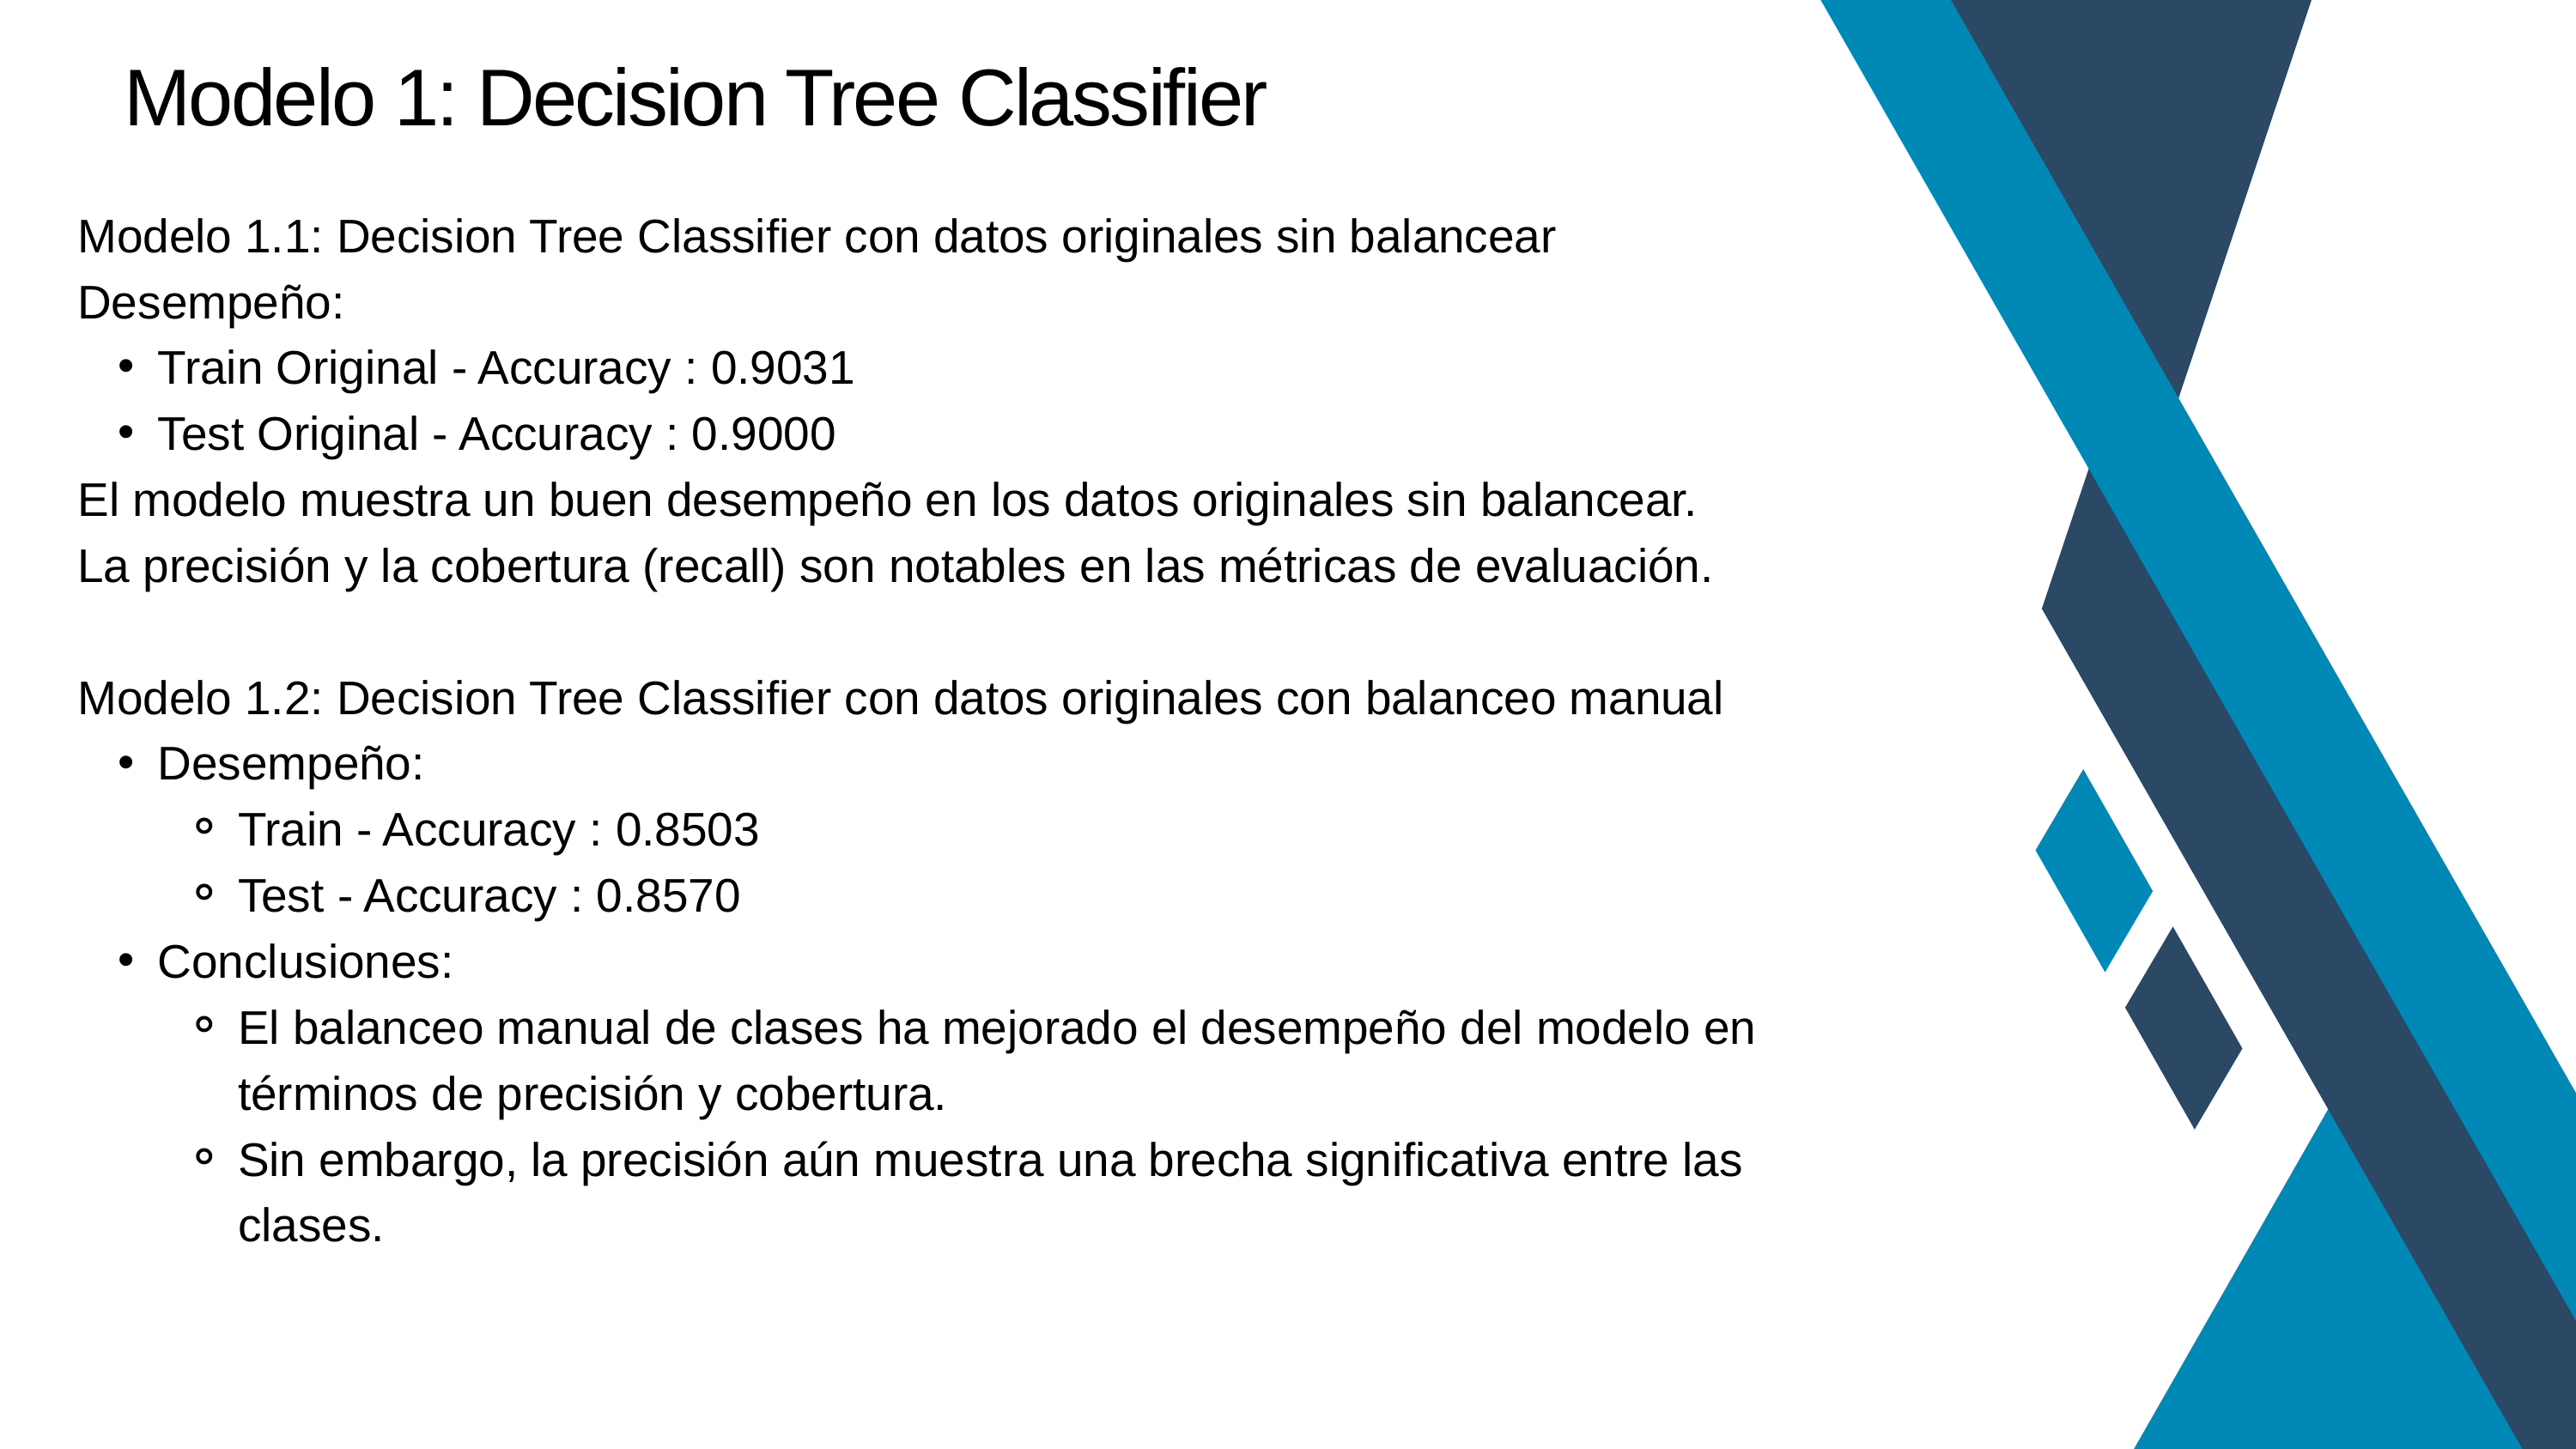

Modelo 1: Decision Tree Classifier

Modelo 1.1: Decision Tree Classifier con datos originales sin balancear
Desempeño:
Train Original - Accuracy : 0.9031
Test Original - Accuracy : 0.9000
El modelo muestra un buen desempeño en los datos originales sin balancear.
La precisión y la cobertura (recall) son notables en las métricas de evaluación.

Modelo 1.2: Decision Tree Classifier con datos originales con balanceo manual
Desempeño:
Train - Accuracy : 0.8503
Test - Accuracy : 0.8570
Conclusiones:
El balanceo manual de clases ha mejorado el desempeño del modelo en términos de precisión y cobertura.
Sin embargo, la precisión aún muestra una brecha significativa entre las clases.